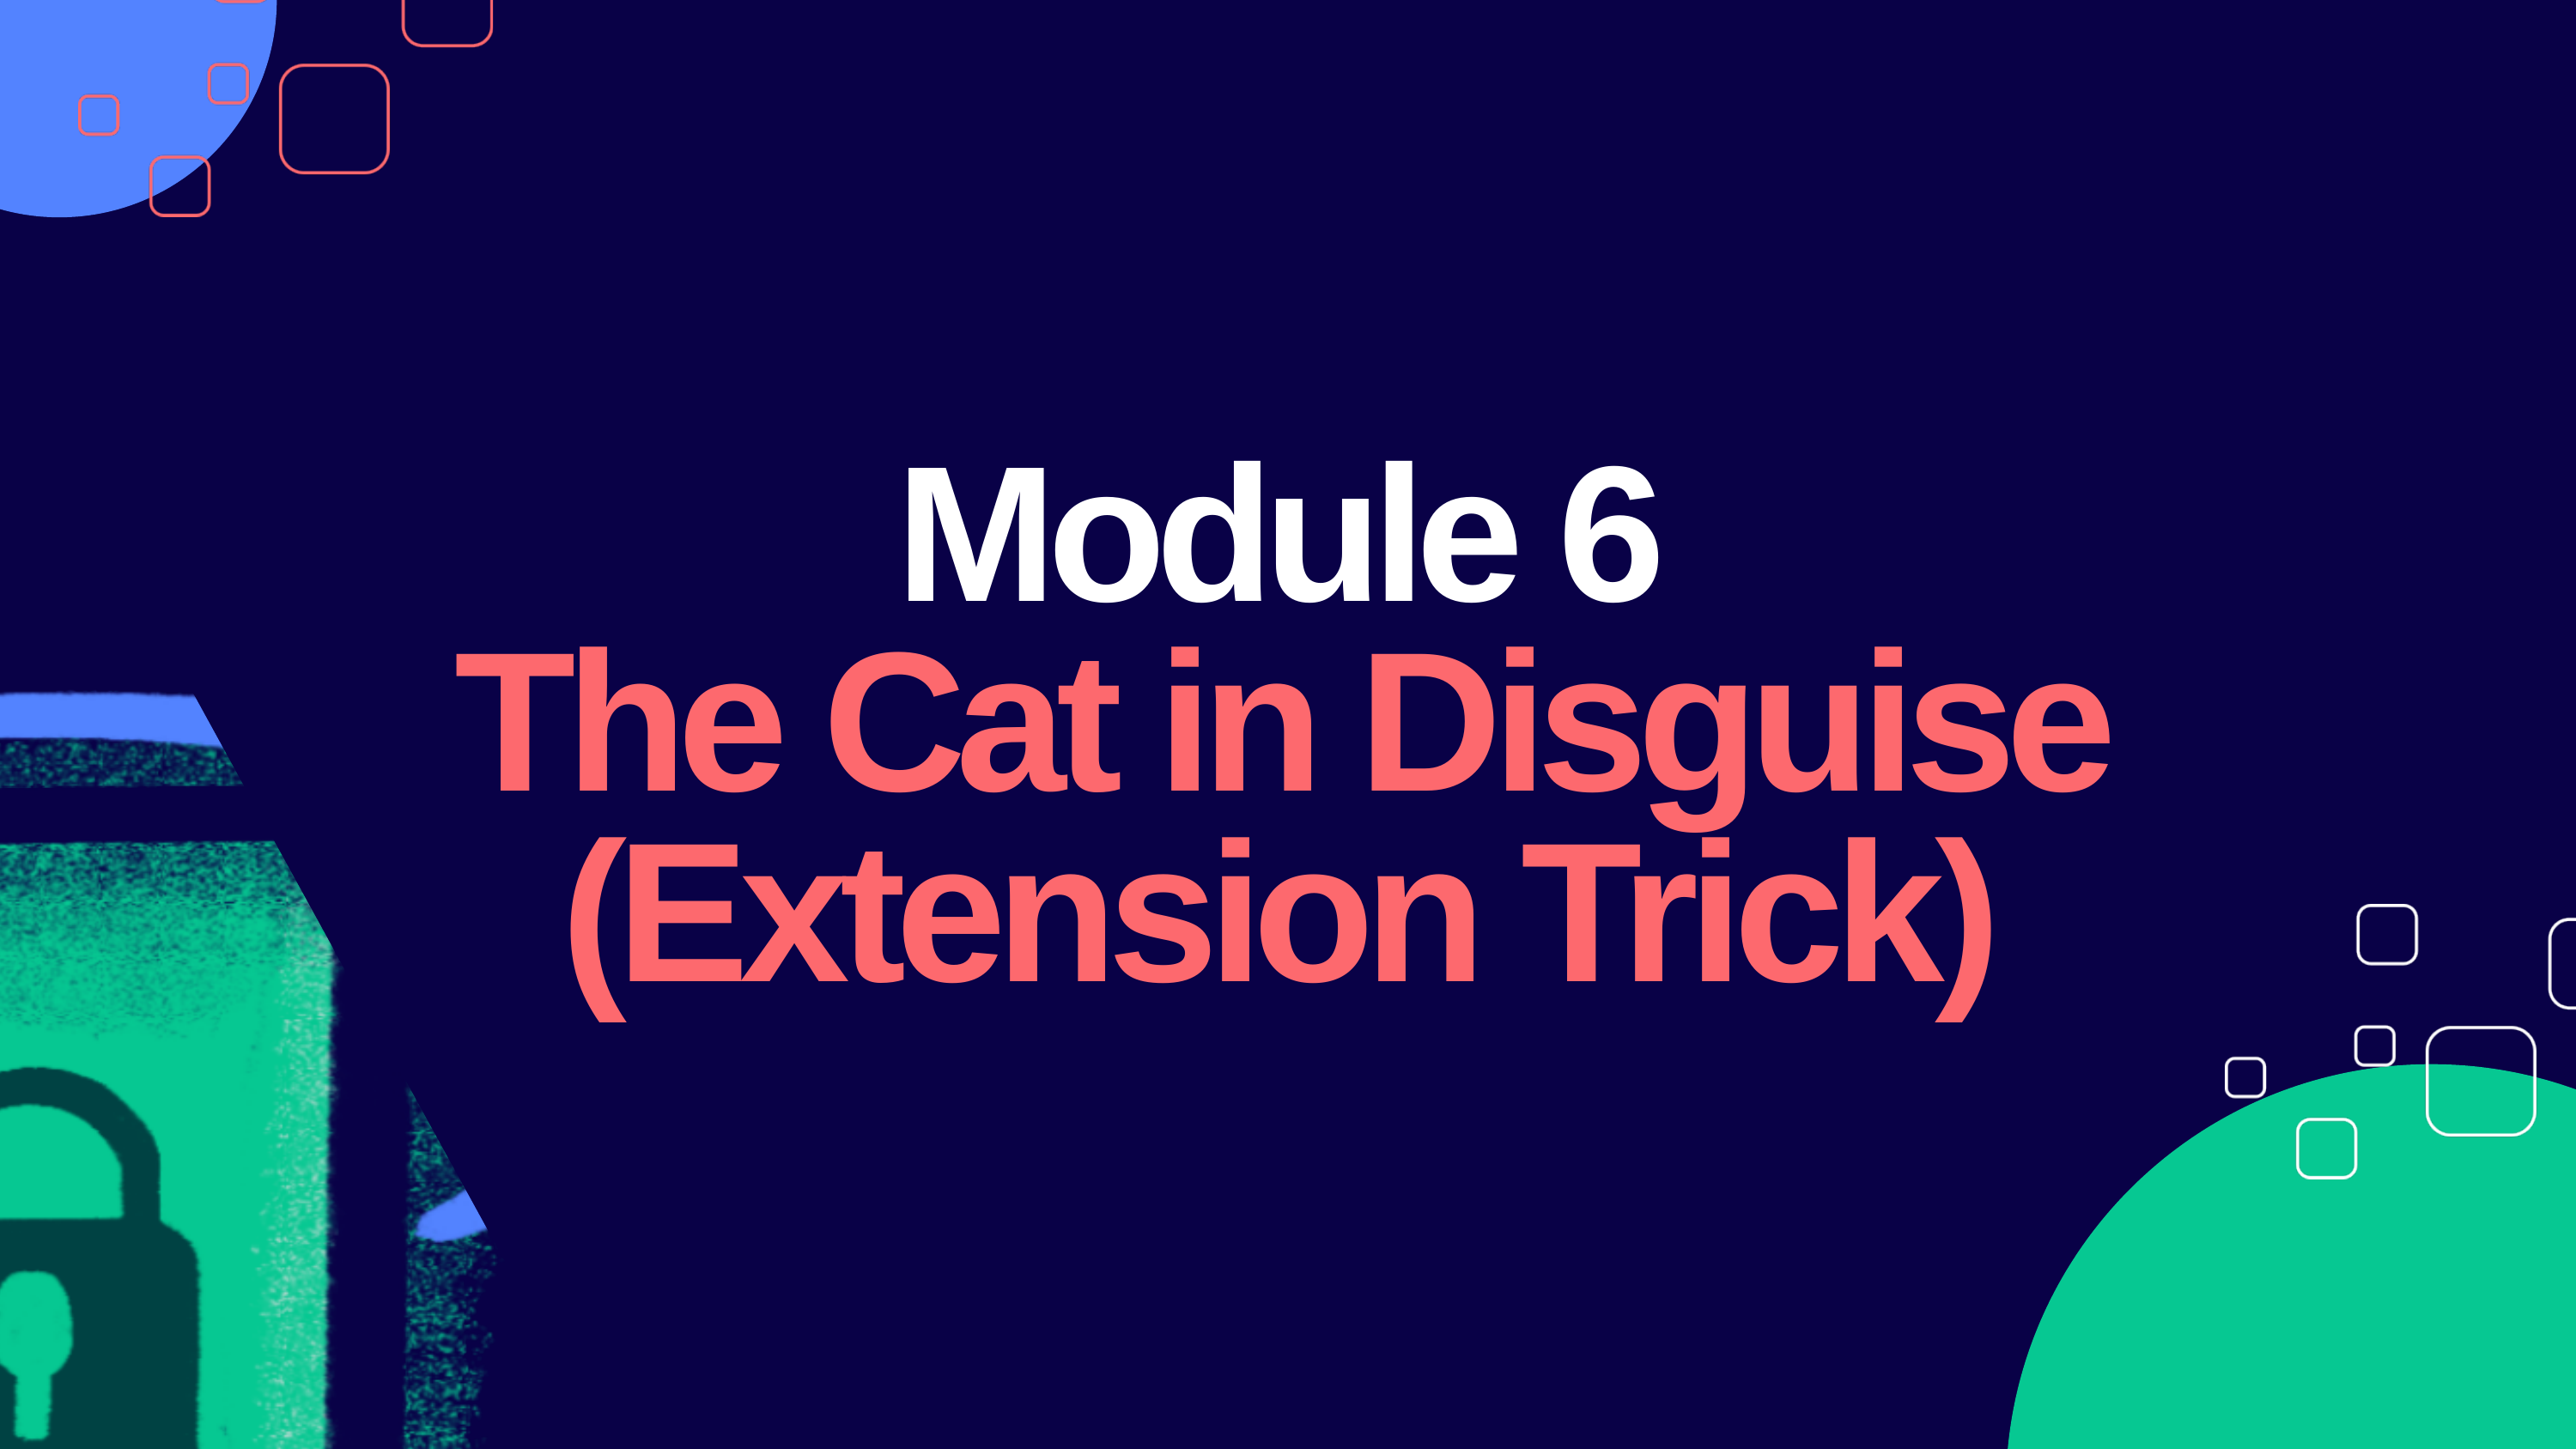

CYBERSECURITY:
Module 6
The Cat in Disguise (Extension Trick)